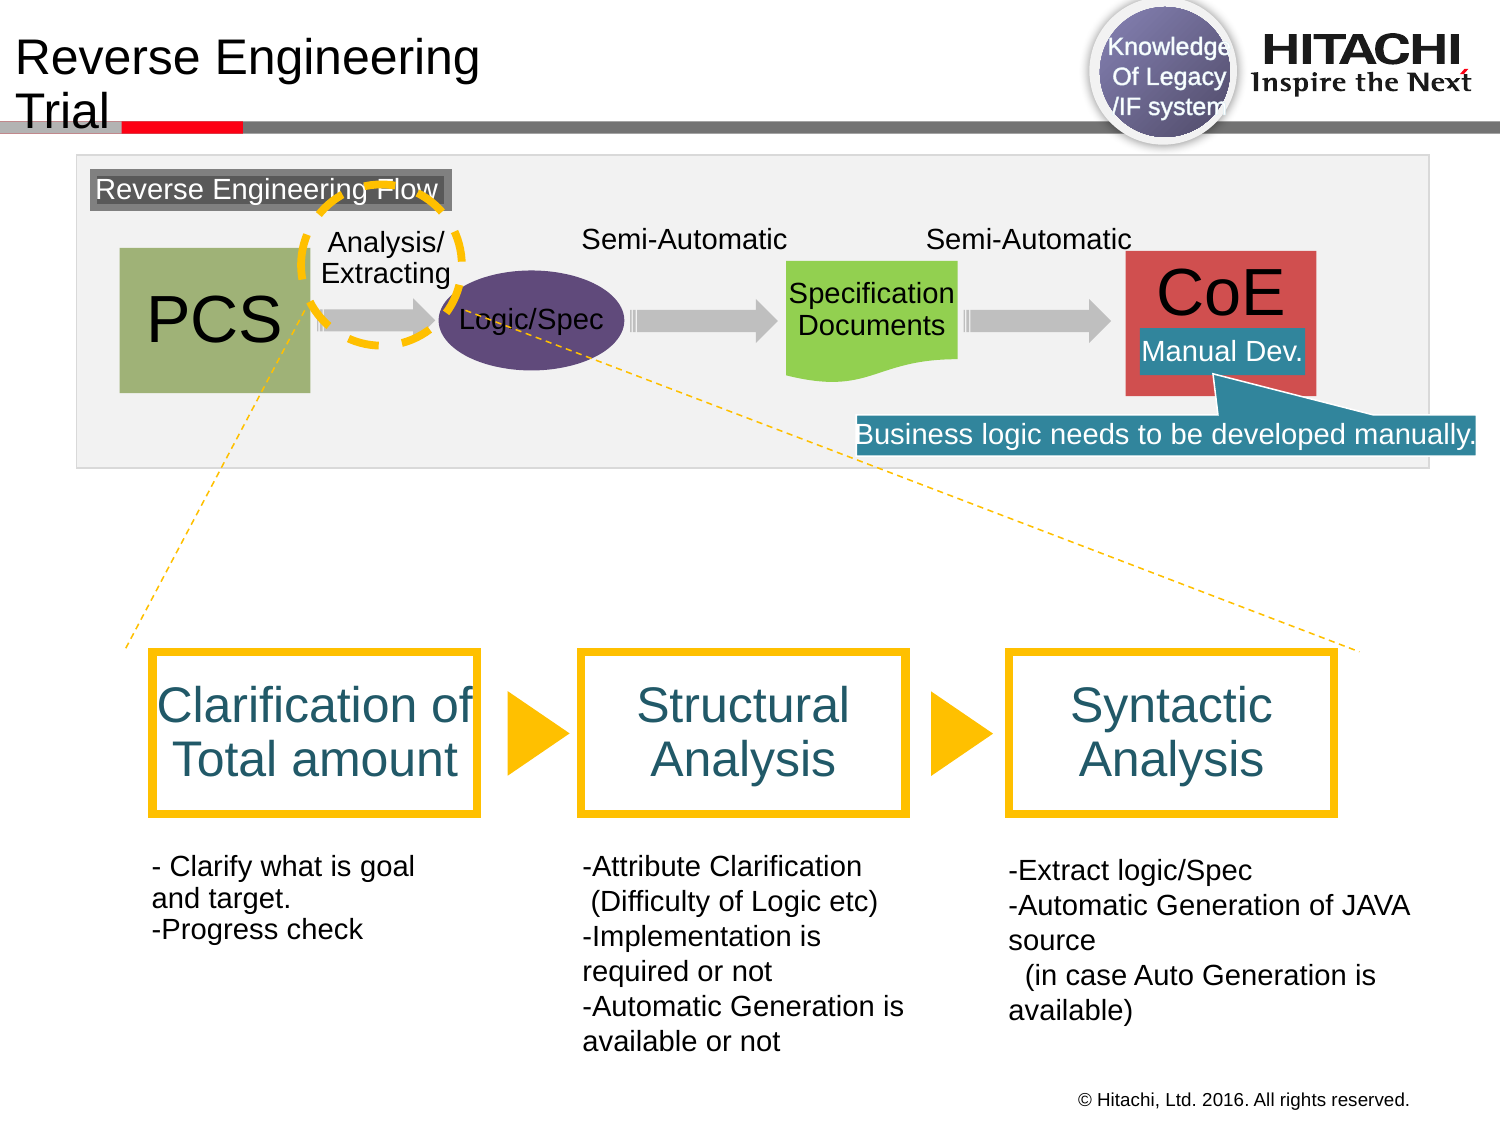

Knowledge
Of Legacy
/IF system
# Reverse Engineering Trial

Reverse Engineering Flow

Semi-Automatic
Semi-Automatic
Analysis/
Extracting
PCS
CoE
Specification
Documents
Logic/Spec

Manual Dev.
Business logic needs to be developed manually.
Clarification of
Total amount
Structural
Analysis
Syntactic
Analysis

-Attribute Clarification
 (Difficulty of Logic etc)
-Implementation is required or not
-Automatic Generation is available or not

- Clarify what is goal and target.
-Progress check
-Extract logic/Spec
-Automatic Generation of JAVA source
  (in case Auto Generation is available)